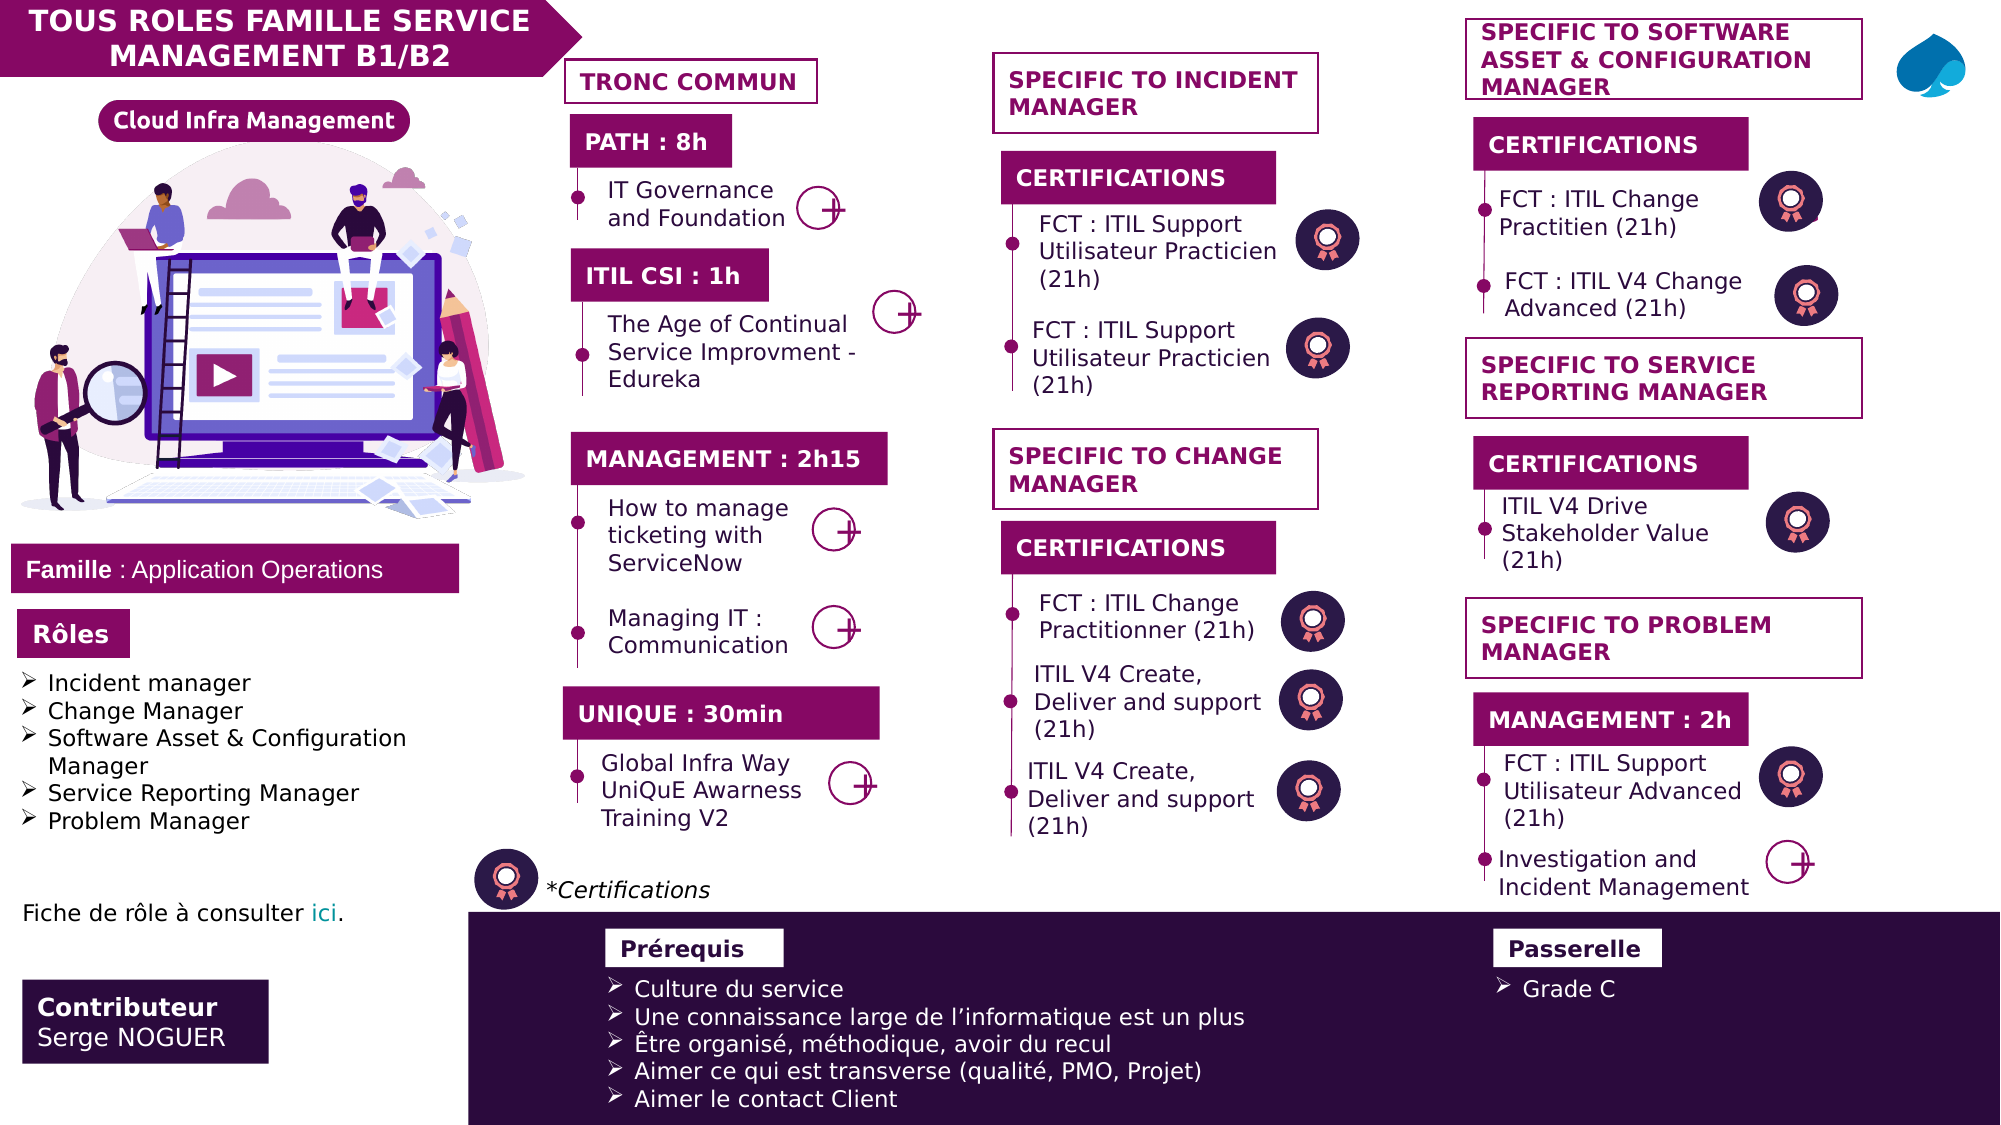

TOUS ROLES FAMILLE SERVICE MANAGEMENT B1/B2
SPECIFIC TO SOFTWARE ASSET & CONFIGURATION MANAGER
SPECIFIC TO INCIDENT MANAGER
TRONC COMMUN
PATH : 8h
CERTIFICATIONS
CERTIFICATIONS

IT Governance
and Foundation
FCT : ITIL Change Practitien (21h)
C
+

FCT : ITIL Support Utilisateur Practicien (21h)
C

ITIL CSI : 1h
FCT : ITIL V4 Change Advanced (21h)

+
The Age of Continual Service Improvment - Edureka

FCT : ITIL Support Utilisateur Practicien (21h)
C
SPECIFIC TO SERVICE REPORTING MANAGER

SPECIFIC TO CHANGE MANAGER
MANAGEMENT : 2h15
CERTIFICATIONS
How to manage
ticketing with
ServiceNow

Managing IT :
Communication

ITIL V4 Drive Stakeholder Value (21h)
C
+

CERTIFICATIONS

FCT : ITIL Change Practitionner (21h)

C
SPECIFIC TO PROBLEM MANAGER
+

Rôles

Incident manager
Change Manager
Software Asset & Configuration
Manager
Service Reporting Manager
Problem Manager
ITIL V4 Create, Deliver and support (21h)

C
UNIQUE : 30min
MANAGEMENT : 2h

Global Infra Way UniQuE Awarness Training V2

FCT : ITIL Support Utilisateur Advanced (21h)
C

ITIL V4 Create, Deliver and support (21h)
+

C

Investigation and Incident Management
+

C
*Certifications
Fiche de rôle à consulter ici.

Prérequis
Passerelle
Culture du service
Une connaissance large de l’informatique est un plus
Être organisé, méthodique, avoir du recul
Aimer ce qui est transverse (qualité, PMO, Projet)
Aimer le contact Client
Grade C
Contributeur
Serge NOGUER